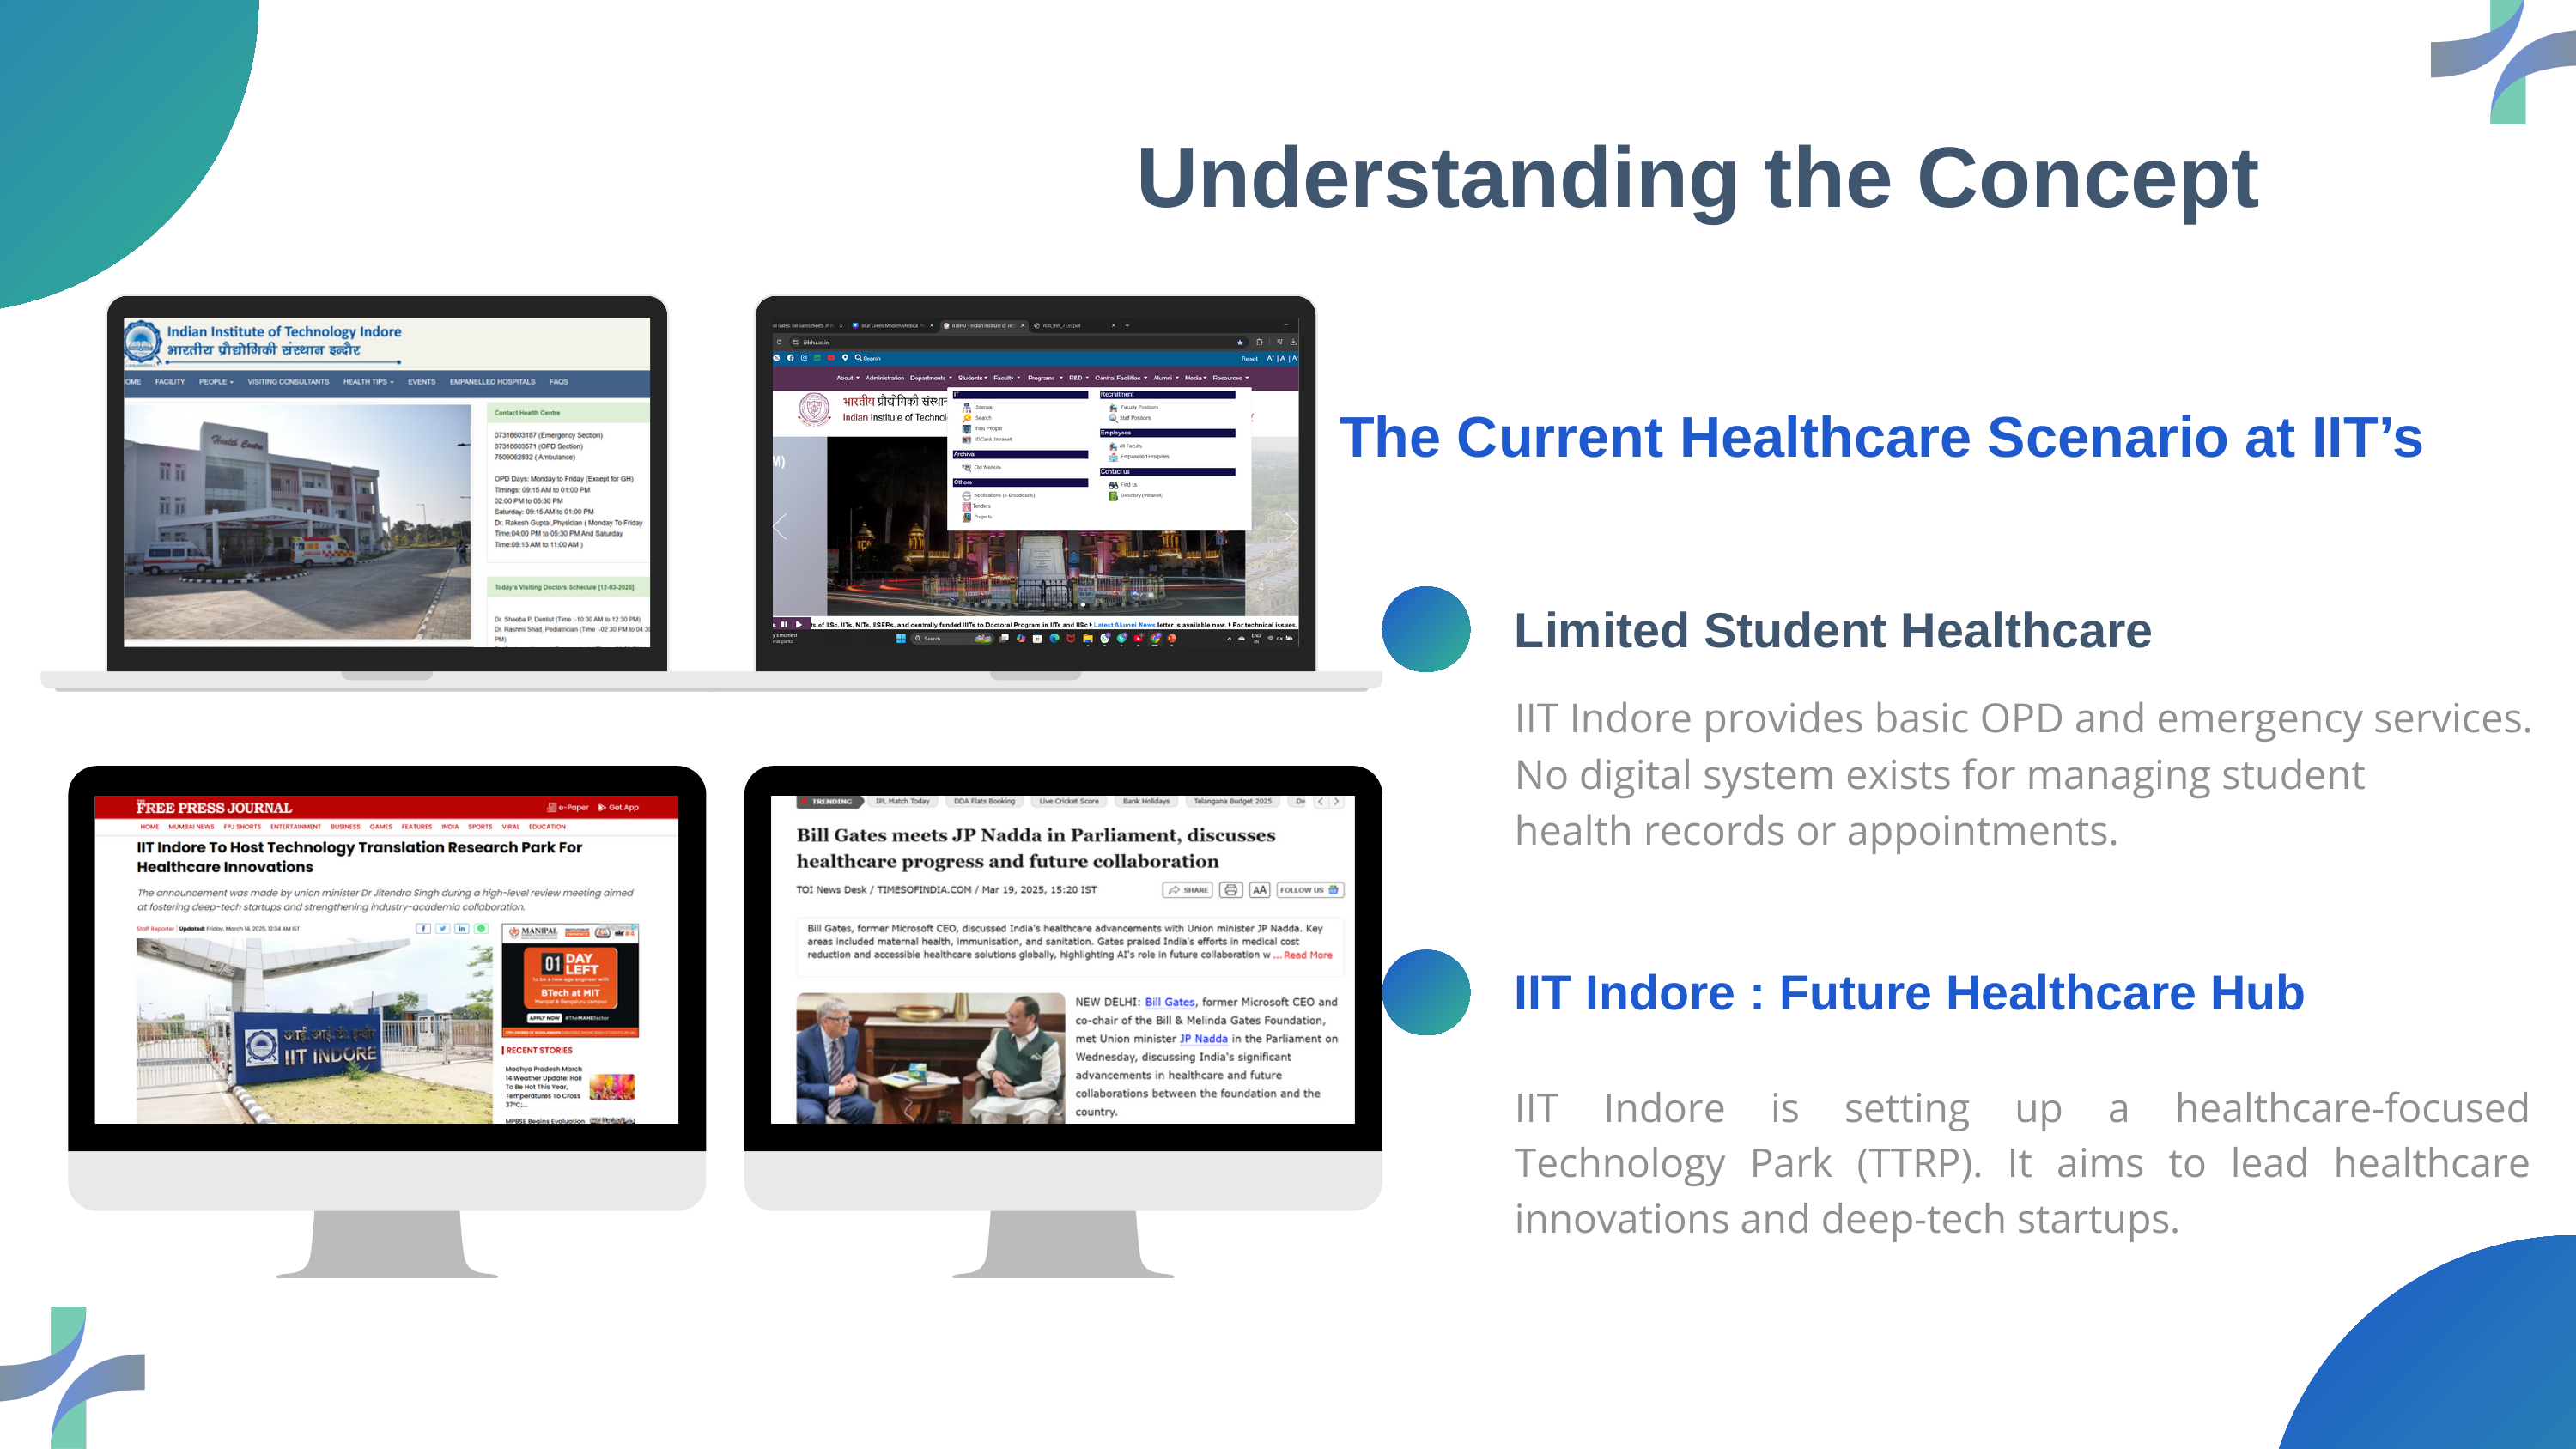

Understanding the Concept

The Current Healthcare Scenario at IIT’s

Limited Student Healthcare
IIT Indore provides basic OPD and emergency services.
No digital system exists for managing student
health records or appointments.

IIT Indore : Future Healthcare Hub
IIT Indore is setting up a healthcare-focused Technology Park (TTRP). It aims to lead healthcare innovations and deep-tech startups.